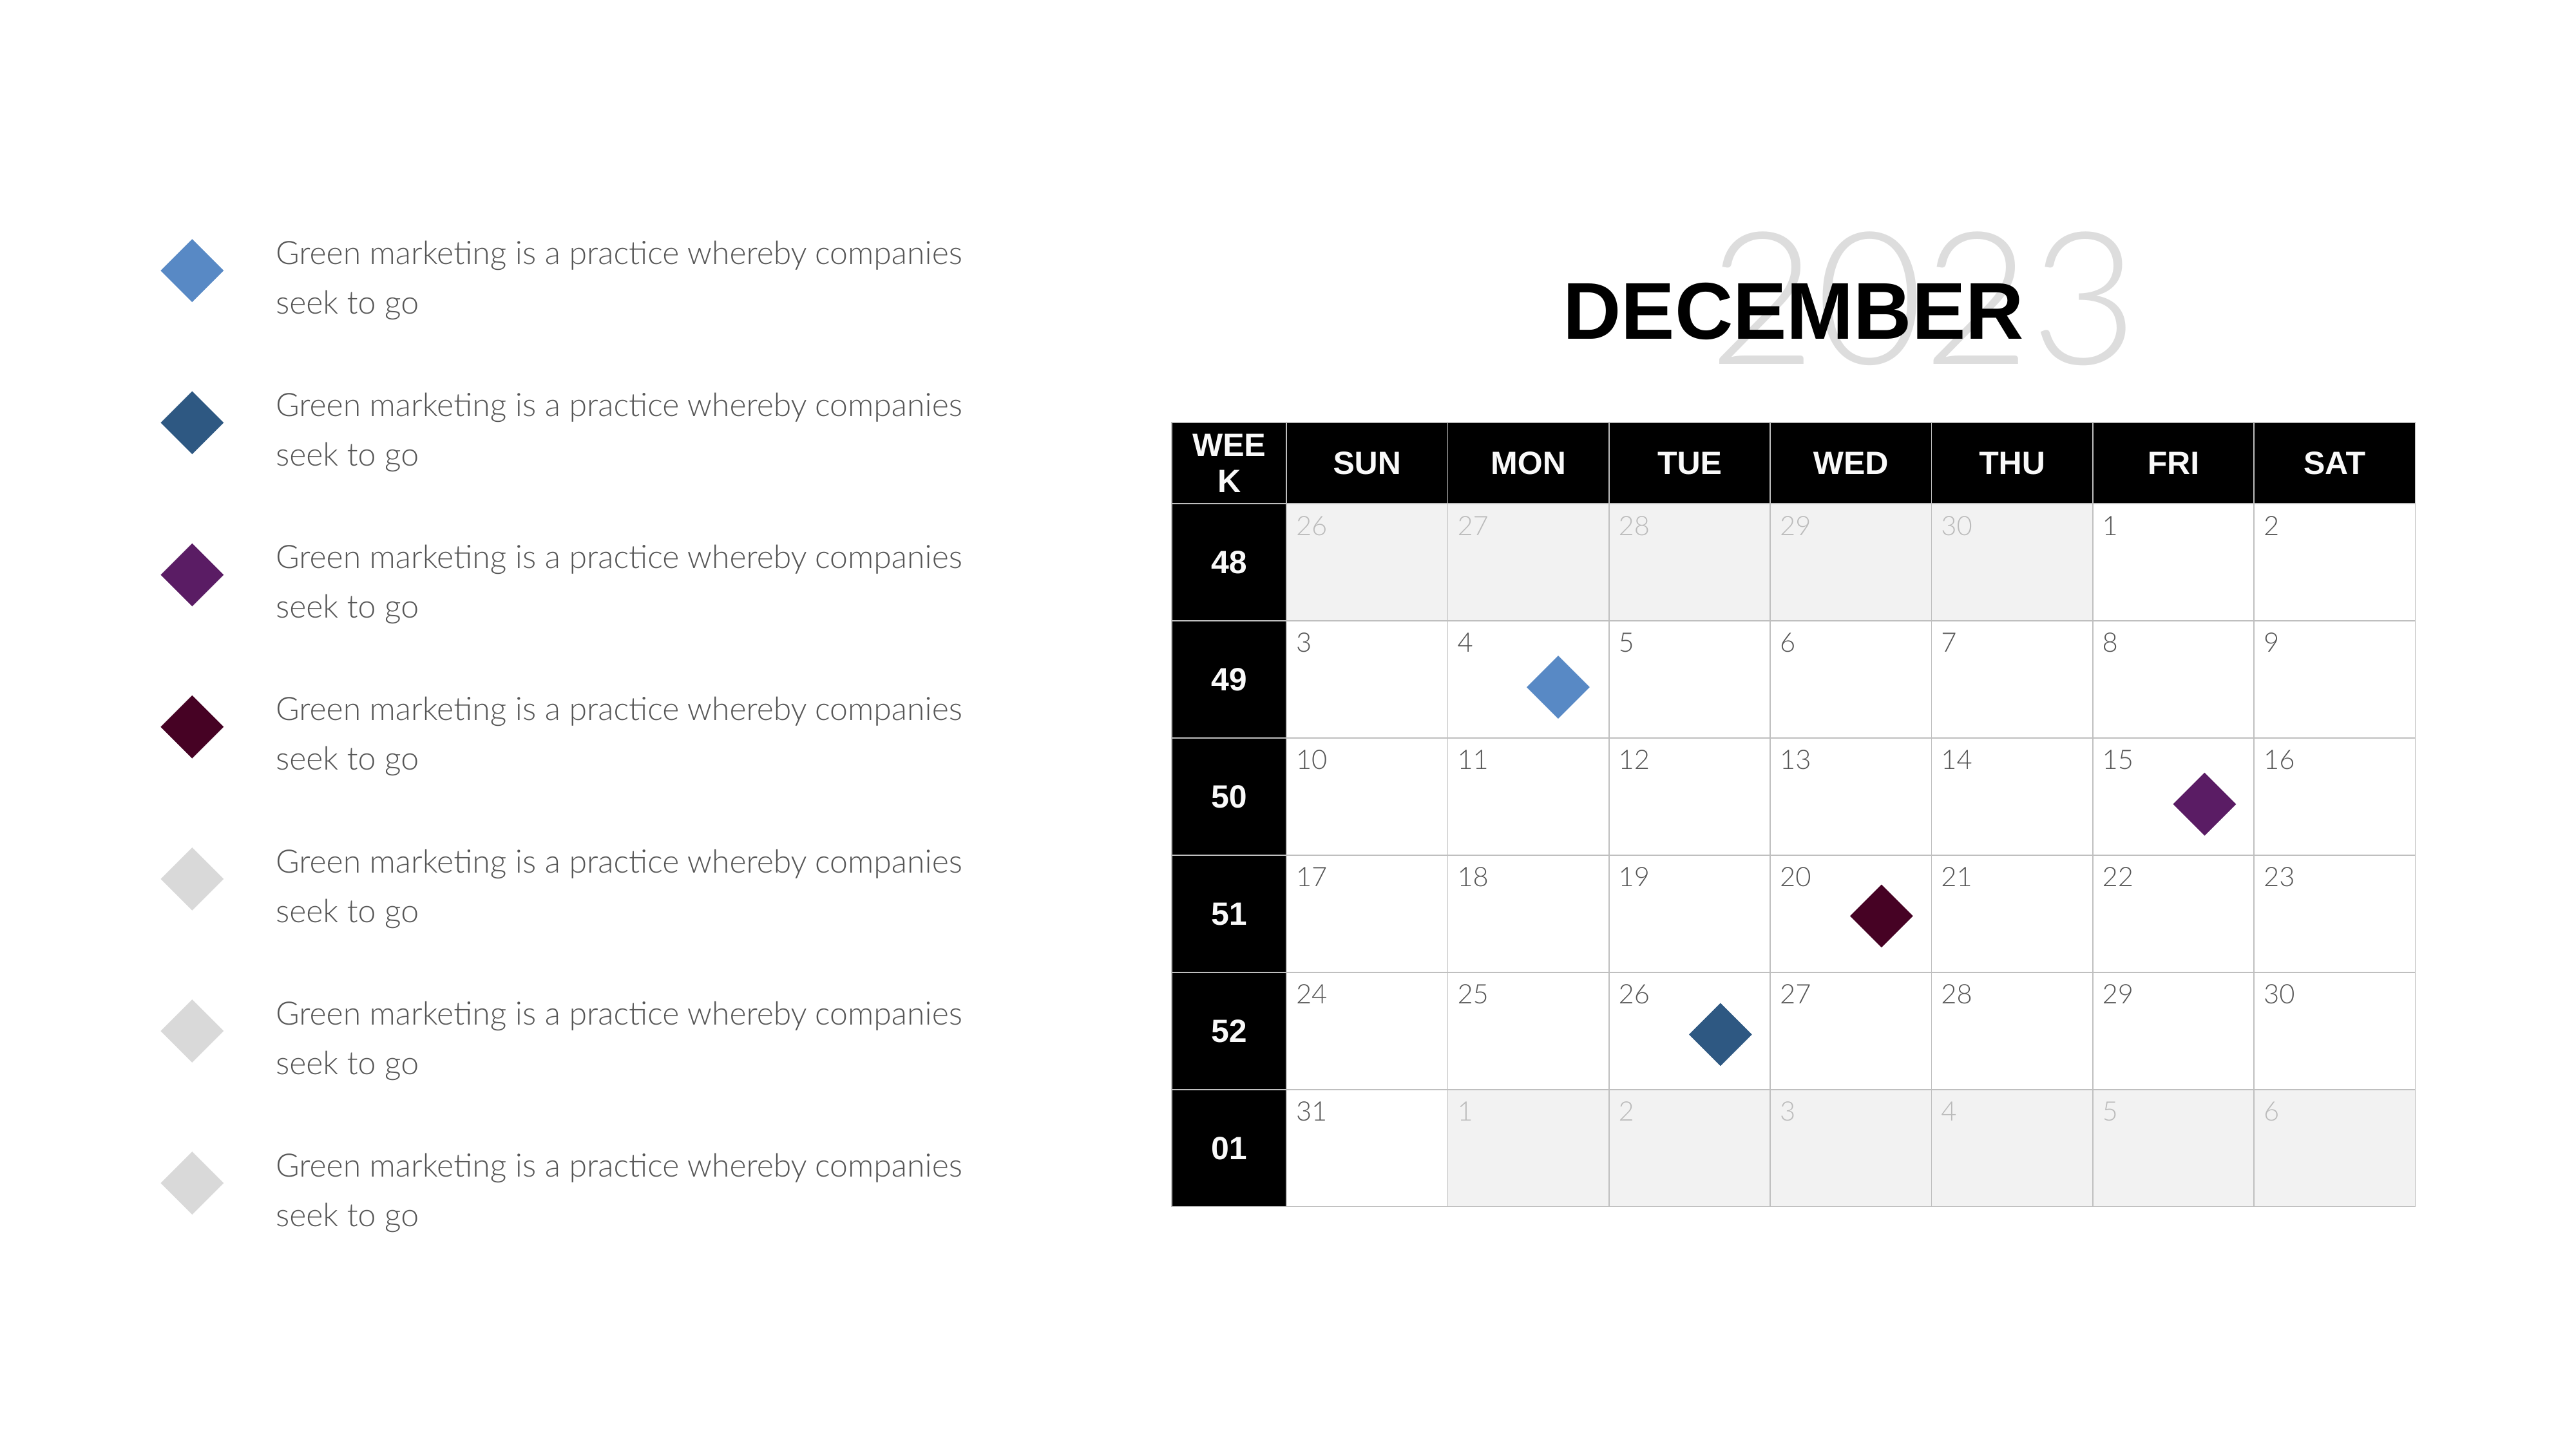

2023
Green marketing is a practice whereby companies seek to go

Green marketing is a practice whereby companies seek to go

Green marketing is a practice whereby companies seek to go

Green marketing is a practice whereby companies seek to go

Green marketing is a practice whereby companies seek to go

Green marketing is a practice whereby companies seek to go

Green marketing is a practice whereby companies seek to go

DECEMBER
| WEEK | SUN | MON | TUE | WED | THU | FRI | SAT |
| --- | --- | --- | --- | --- | --- | --- | --- |
| 48 | 26 | 27 | 28 | 29 | 30 | 1 | 2 |
| 49 | 3 | 4 | 5 | 6 | 7 | 8 | 9 |
| 50 | 10 | 11 | 12 | 13 | 14 | 15 | 16 |
| 51 | 17 | 18 | 19 | 20 | 21 | 22 | 23 |
| 52 | 24 | 25 | 26 | 27 | 28 | 29 | 30 |
| 01 | 31 | 1 | 2 | 3 | 4 | 5 | 6 |